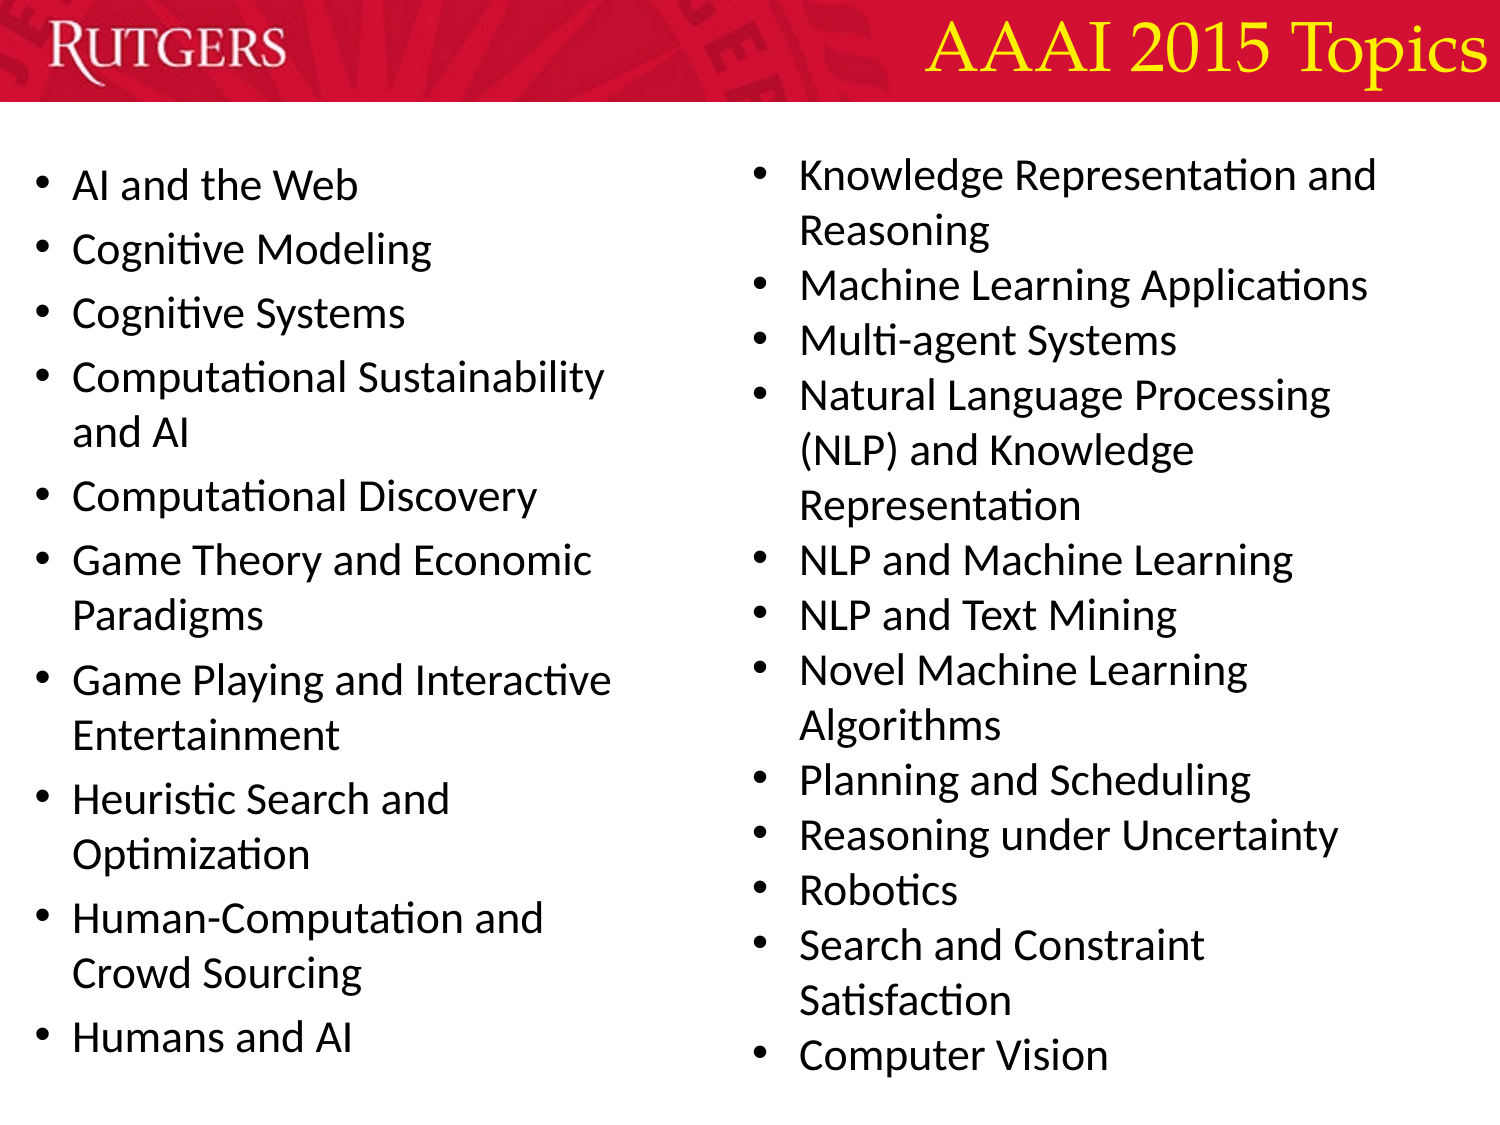

# AAAI 2015 Topics
Knowledge Representation and Reasoning
Machine Learning Applications
Multi-agent Systems
Natural Language Processing (NLP) and Knowledge Representation
NLP and Machine Learning
NLP and Text Mining
Novel Machine Learning Algorithms
Planning and Scheduling
Reasoning under Uncertainty
Robotics
Search and Constraint Satisfaction
Computer Vision

AI and the Web
Cognitive Modeling
Cognitive Systems
Computational Sustainability and AI
Computational Discovery
Game Theory and Economic Paradigms
Game Playing and Interactive Entertainment
Heuristic Search and Optimization
Human-Computation and Crowd Sourcing
Humans and AI